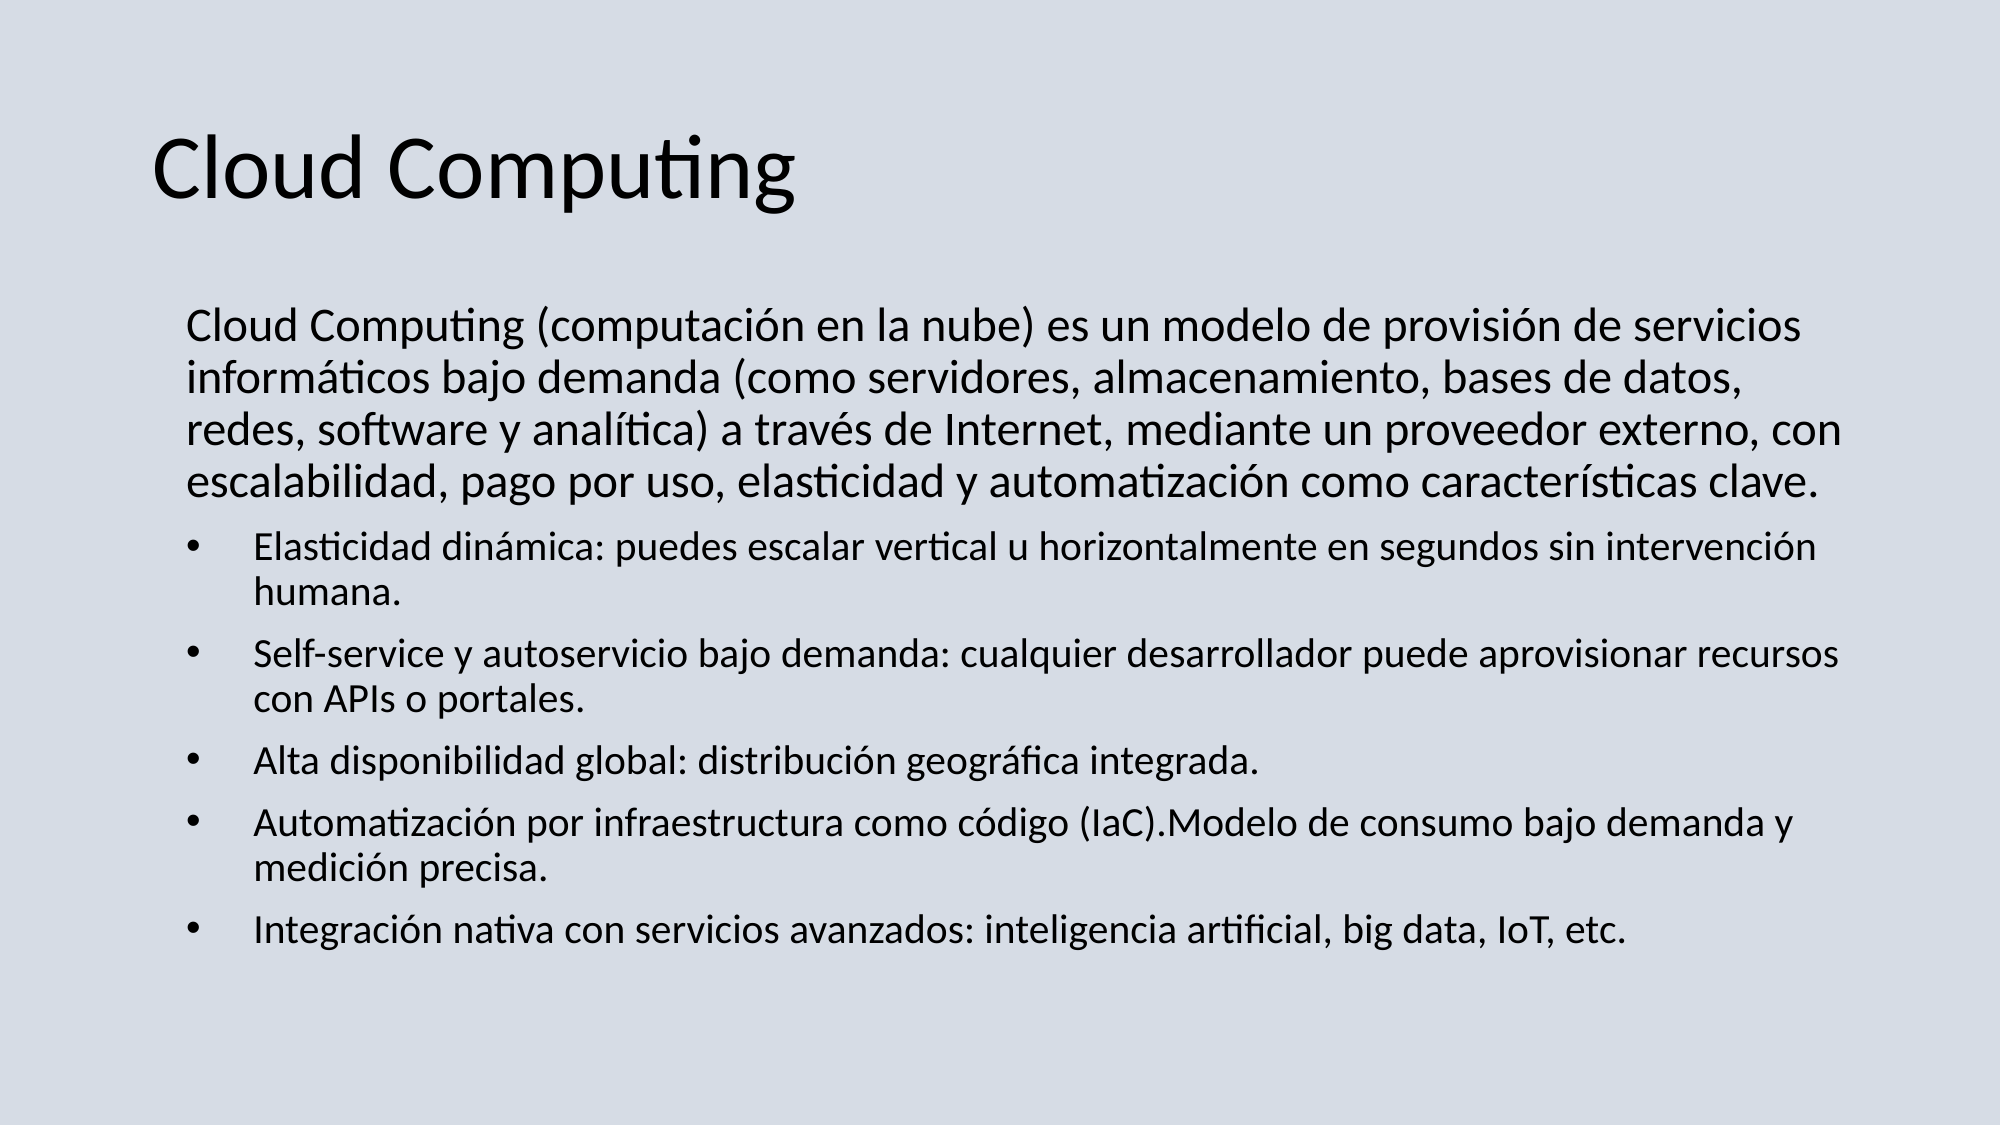

# Cloud Computing
Cloud Computing (computación en la nube) es un modelo de provisión de servicios informáticos bajo demanda (como servidores, almacenamiento, bases de datos, redes, software y analítica) a través de Internet, mediante un proveedor externo, con escalabilidad, pago por uso, elasticidad y automatización como características clave.
Elasticidad dinámica: puedes escalar vertical u horizontalmente en segundos sin intervención humana.
Self-service y autoservicio bajo demanda: cualquier desarrollador puede aprovisionar recursos con APIs o portales.
Alta disponibilidad global: distribución geográfica integrada.
Automatización por infraestructura como código (IaC).Modelo de consumo bajo demanda y medición precisa.
Integración nativa con servicios avanzados: inteligencia artificial, big data, IoT, etc.